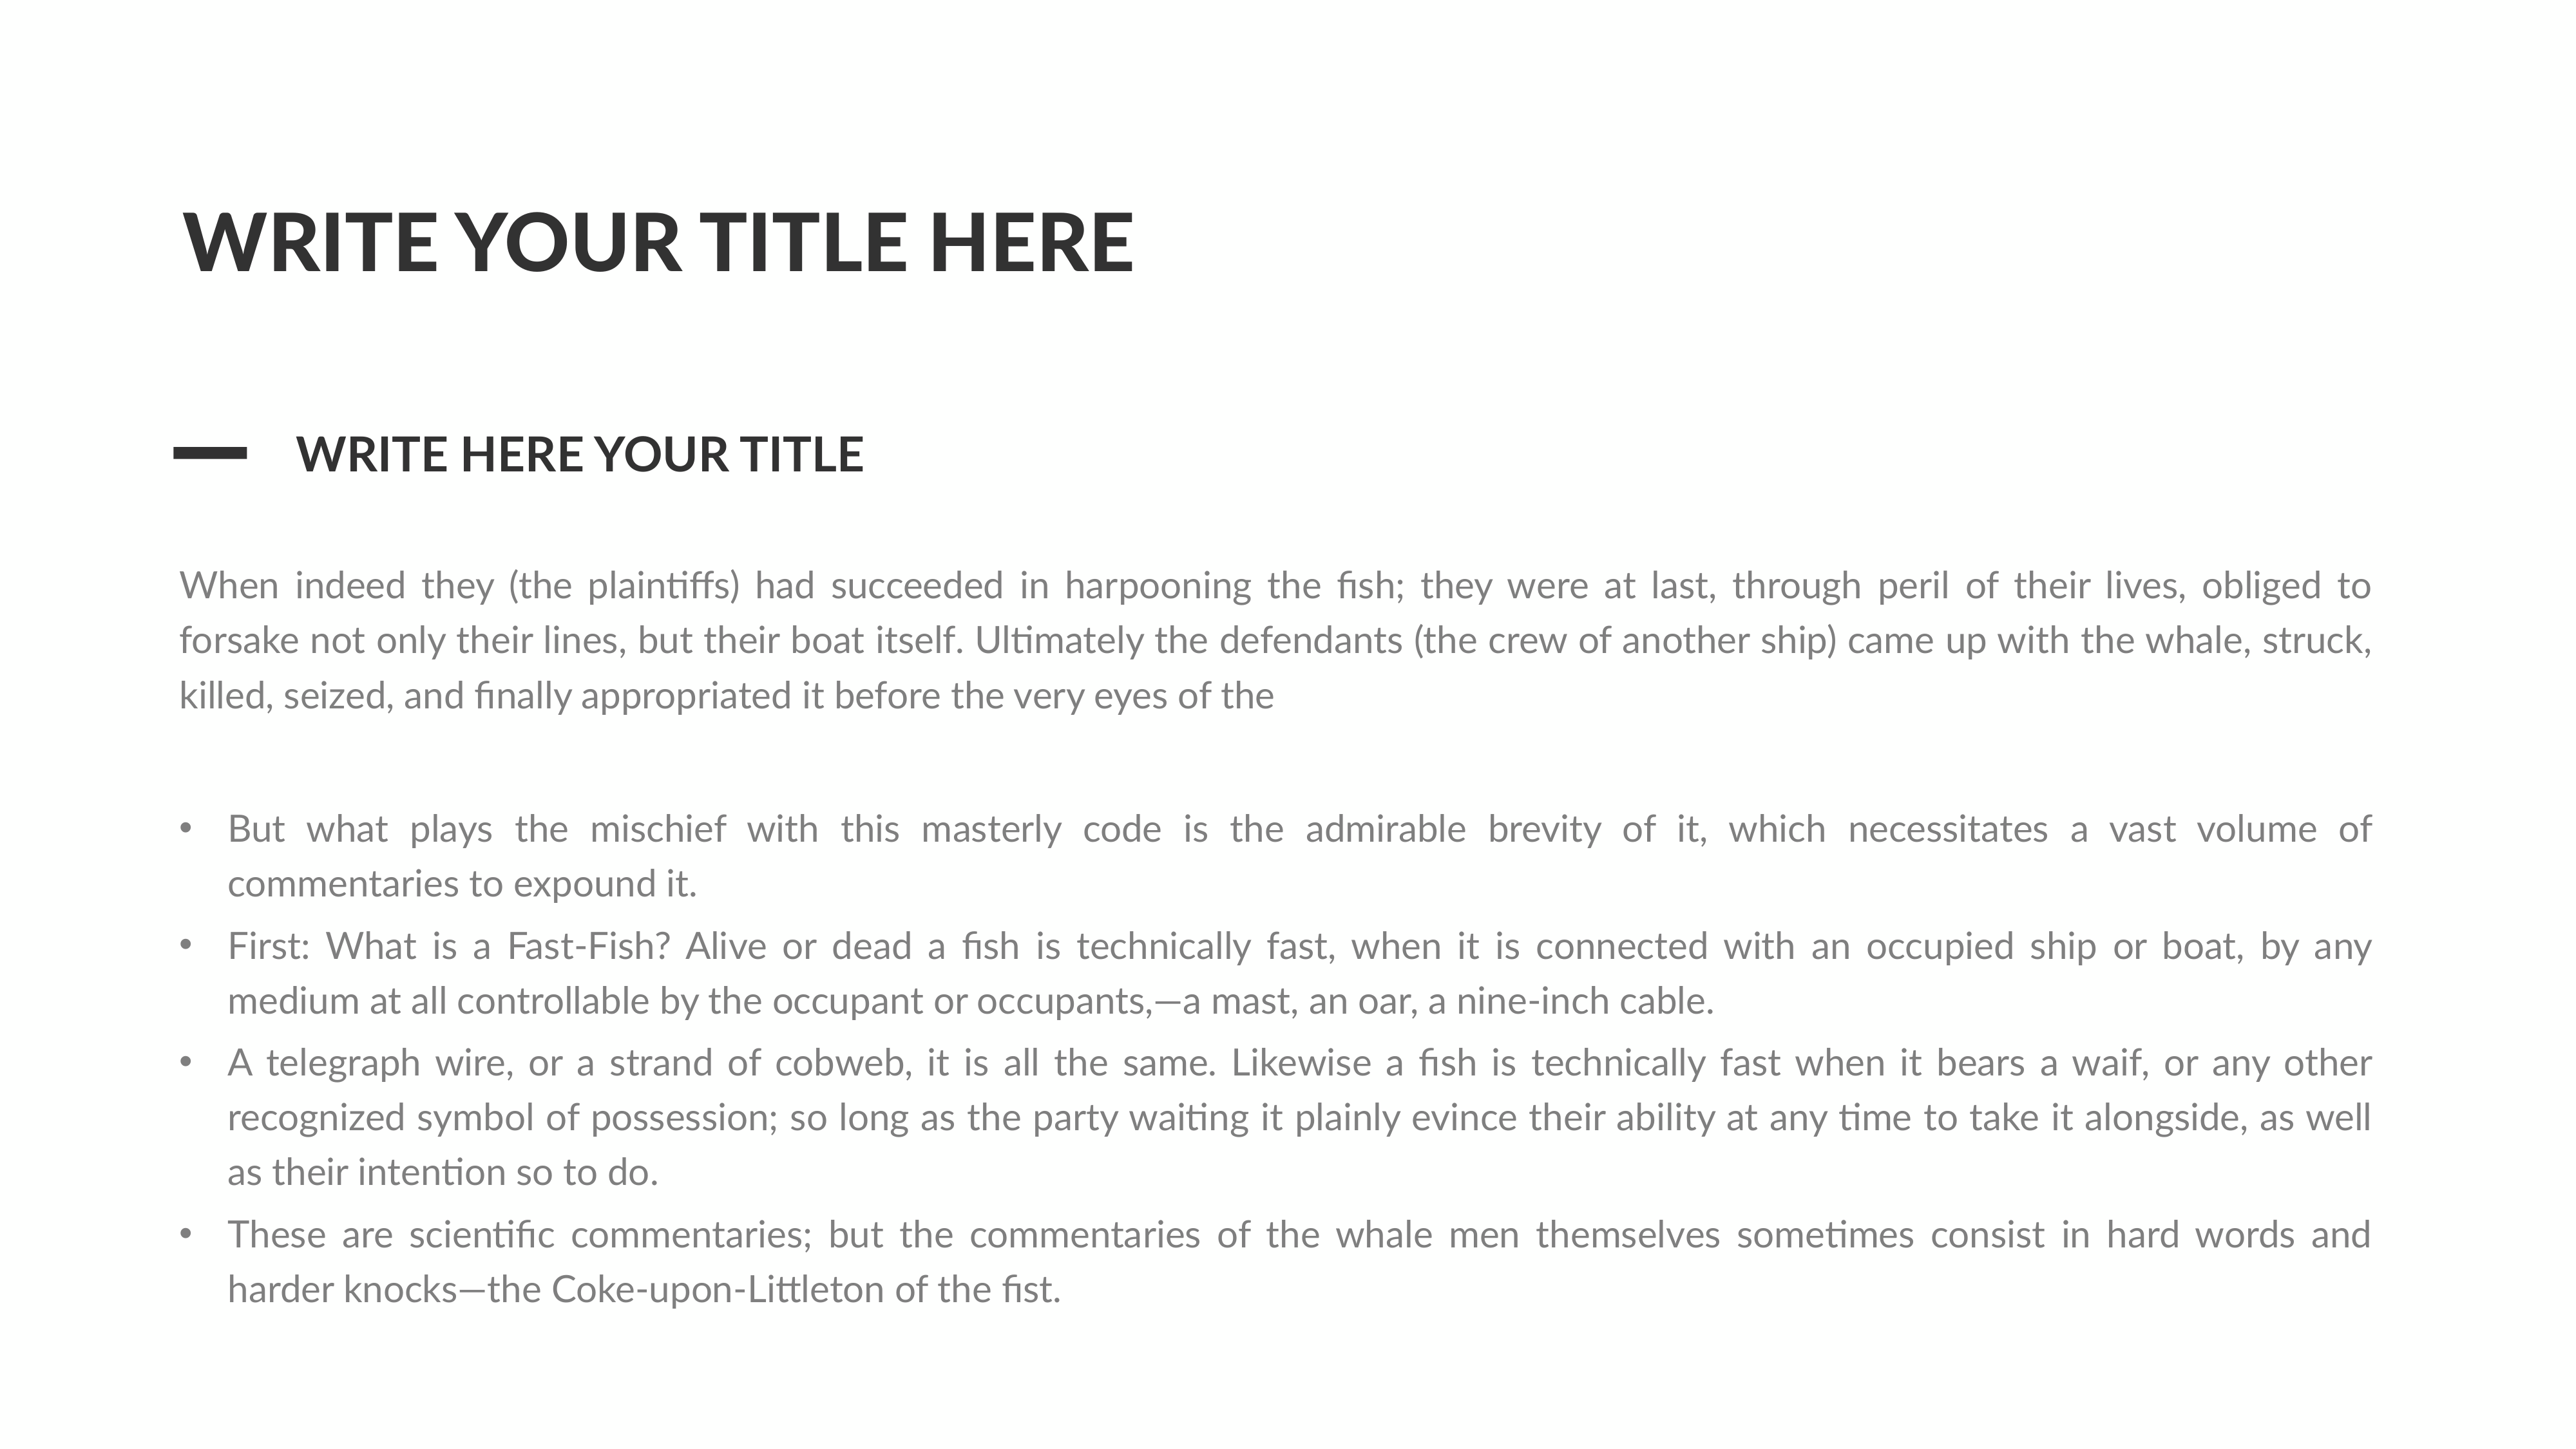

WRITE YOUR TITLE HERE
WRITE HERE YOUR TITLE

When indeed they (the plaintiffs) had succeeded in harpooning the fish; they were at last, through peril of their lives, obliged to forsake not only their lines, but their boat itself. Ultimately the defendants (the crew of another ship) came up with the whale, struck, killed, seized, and finally appropriated it before the very eyes of the
But what plays the mischief with this masterly code is the admirable brevity of it, which necessitates a vast volume of commentaries to expound it.
First: What is a Fast-Fish? Alive or dead a fish is technically fast, when it is connected with an occupied ship or boat, by any medium at all controllable by the occupant or occupants,—a mast, an oar, a nine-inch cable.
A telegraph wire, or a strand of cobweb, it is all the same. Likewise a fish is technically fast when it bears a waif, or any other recognized symbol of possession; so long as the party waiting it plainly evince their ability at any time to take it alongside, as well as their intention so to do.
These are scientific commentaries; but the commentaries of the whale men themselves sometimes consist in hard words and harder knocks—the Coke-upon-Littleton of the fist.